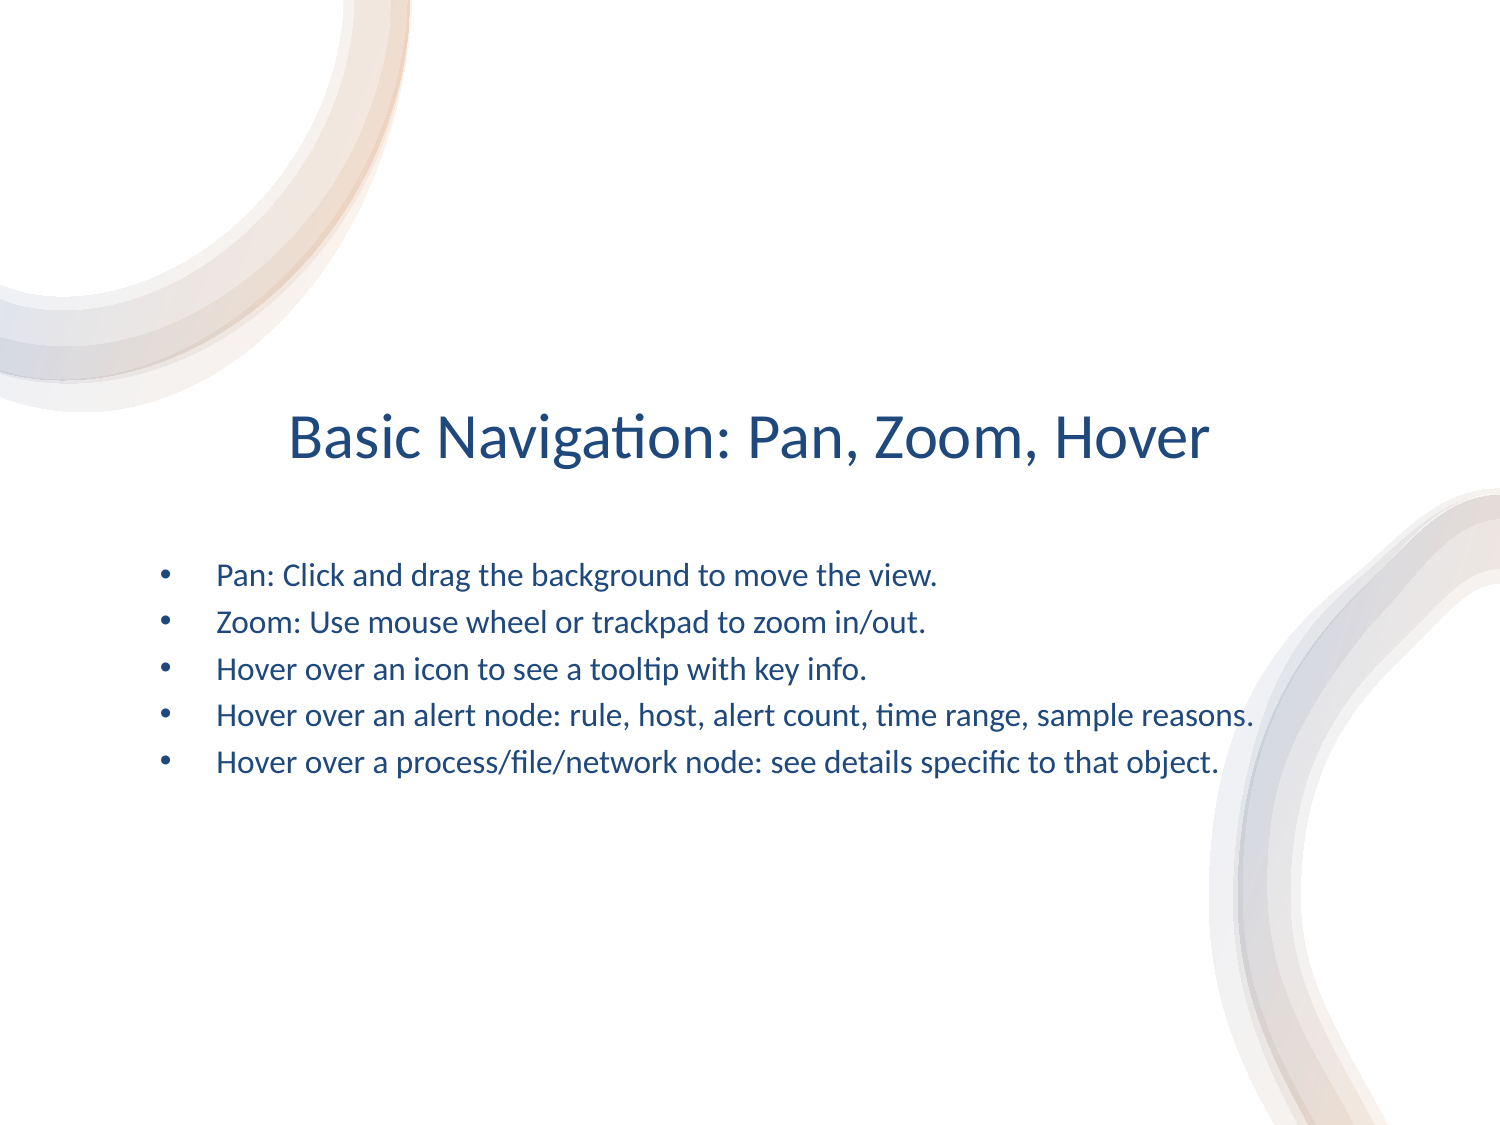

# Basic Navigation: Pan, Zoom, Hover
Pan: Click and drag the background to move the view.
Zoom: Use mouse wheel or trackpad to zoom in/out.
Hover over an icon to see a tooltip with key info.
Hover over an alert node: rule, host, alert count, time range, sample reasons.
Hover over a process/file/network node: see details specific to that object.